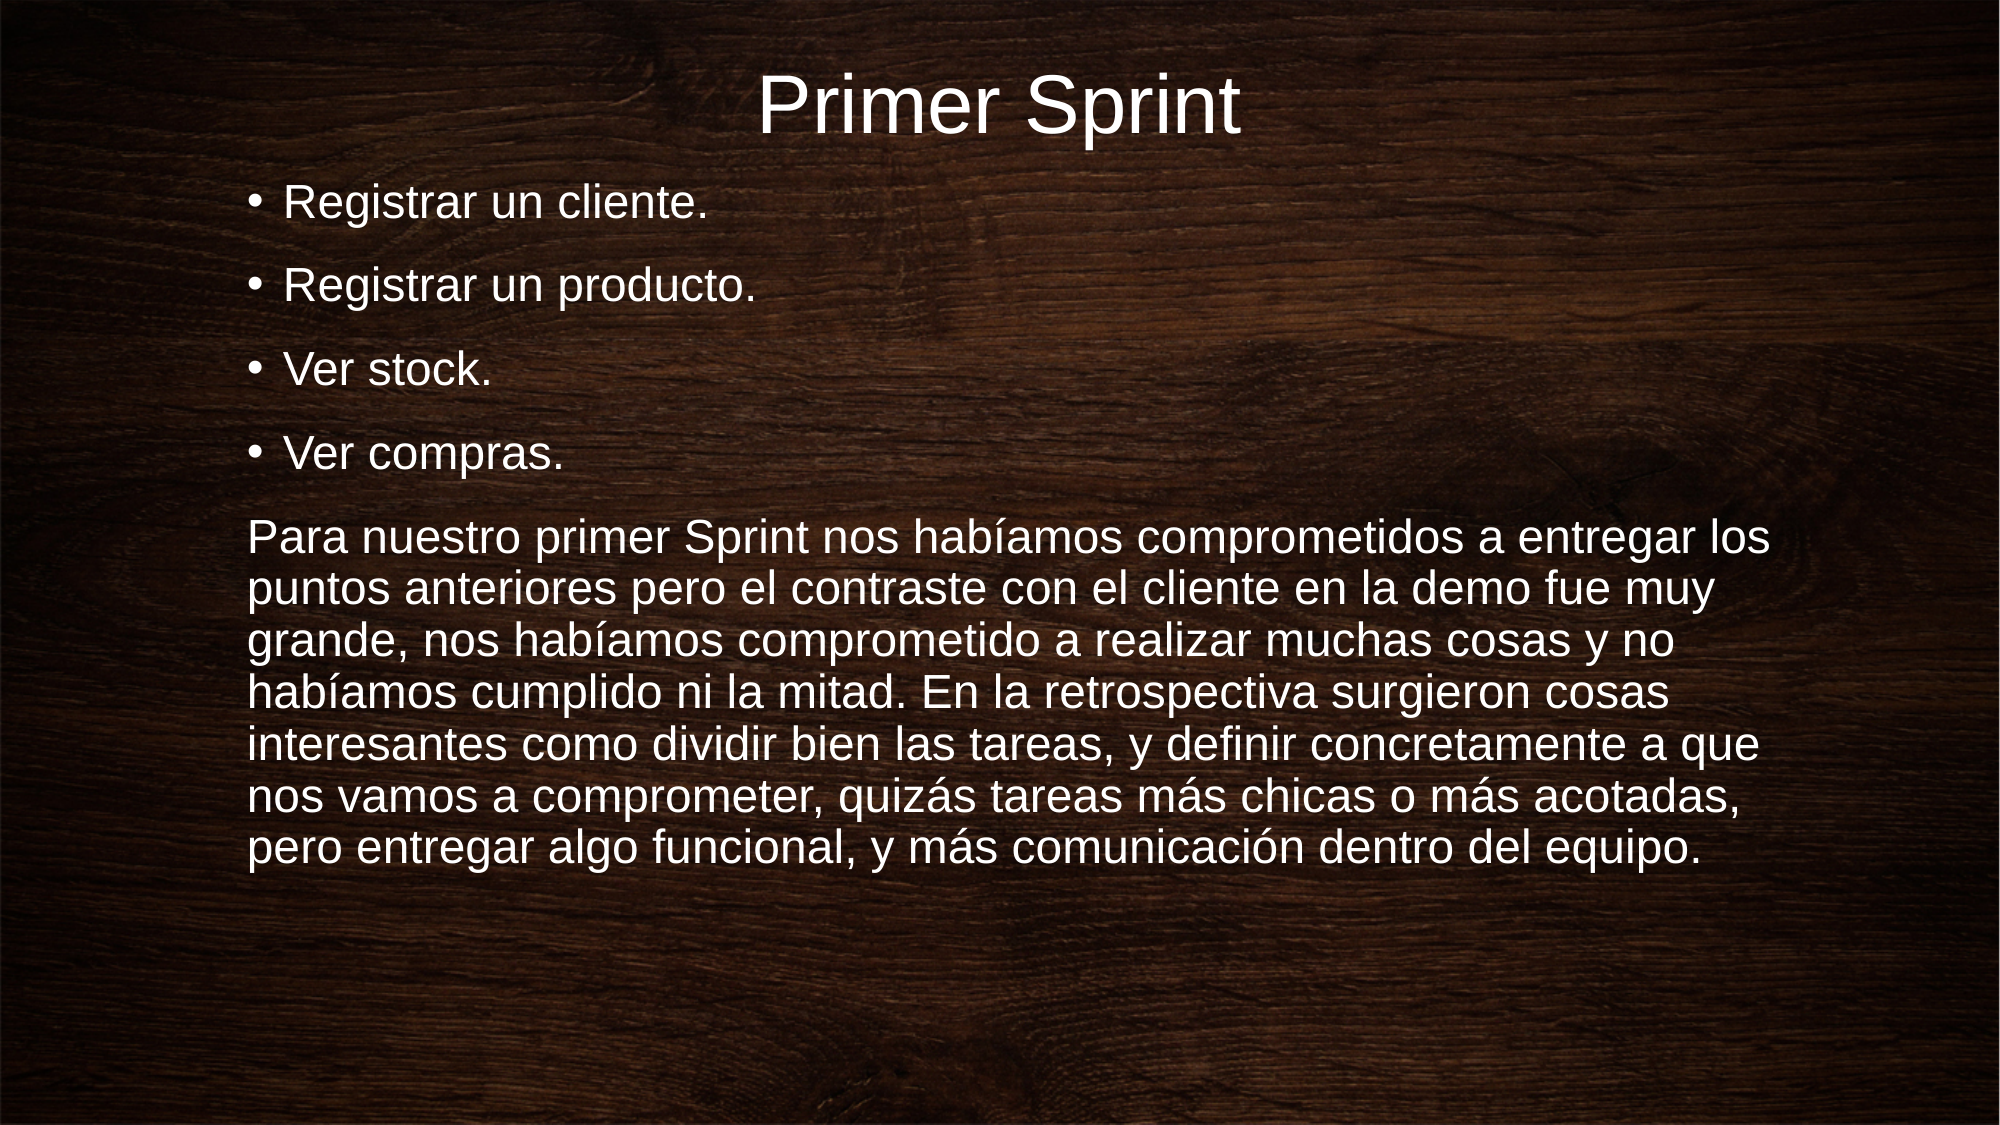

# Primer Sprint
Registrar un cliente.
Registrar un producto.
Ver stock.
Ver compras.
Para nuestro primer Sprint nos habíamos comprometidos a entregar los puntos anteriores pero el contraste con el cliente en la demo fue muy grande, nos habíamos comprometido a realizar muchas cosas y no habíamos cumplido ni la mitad. En la retrospectiva surgieron cosas interesantes como dividir bien las tareas, y definir concretamente a que nos vamos a comprometer, quizás tareas más chicas o más acotadas, pero entregar algo funcional, y más comunicación dentro del equipo.